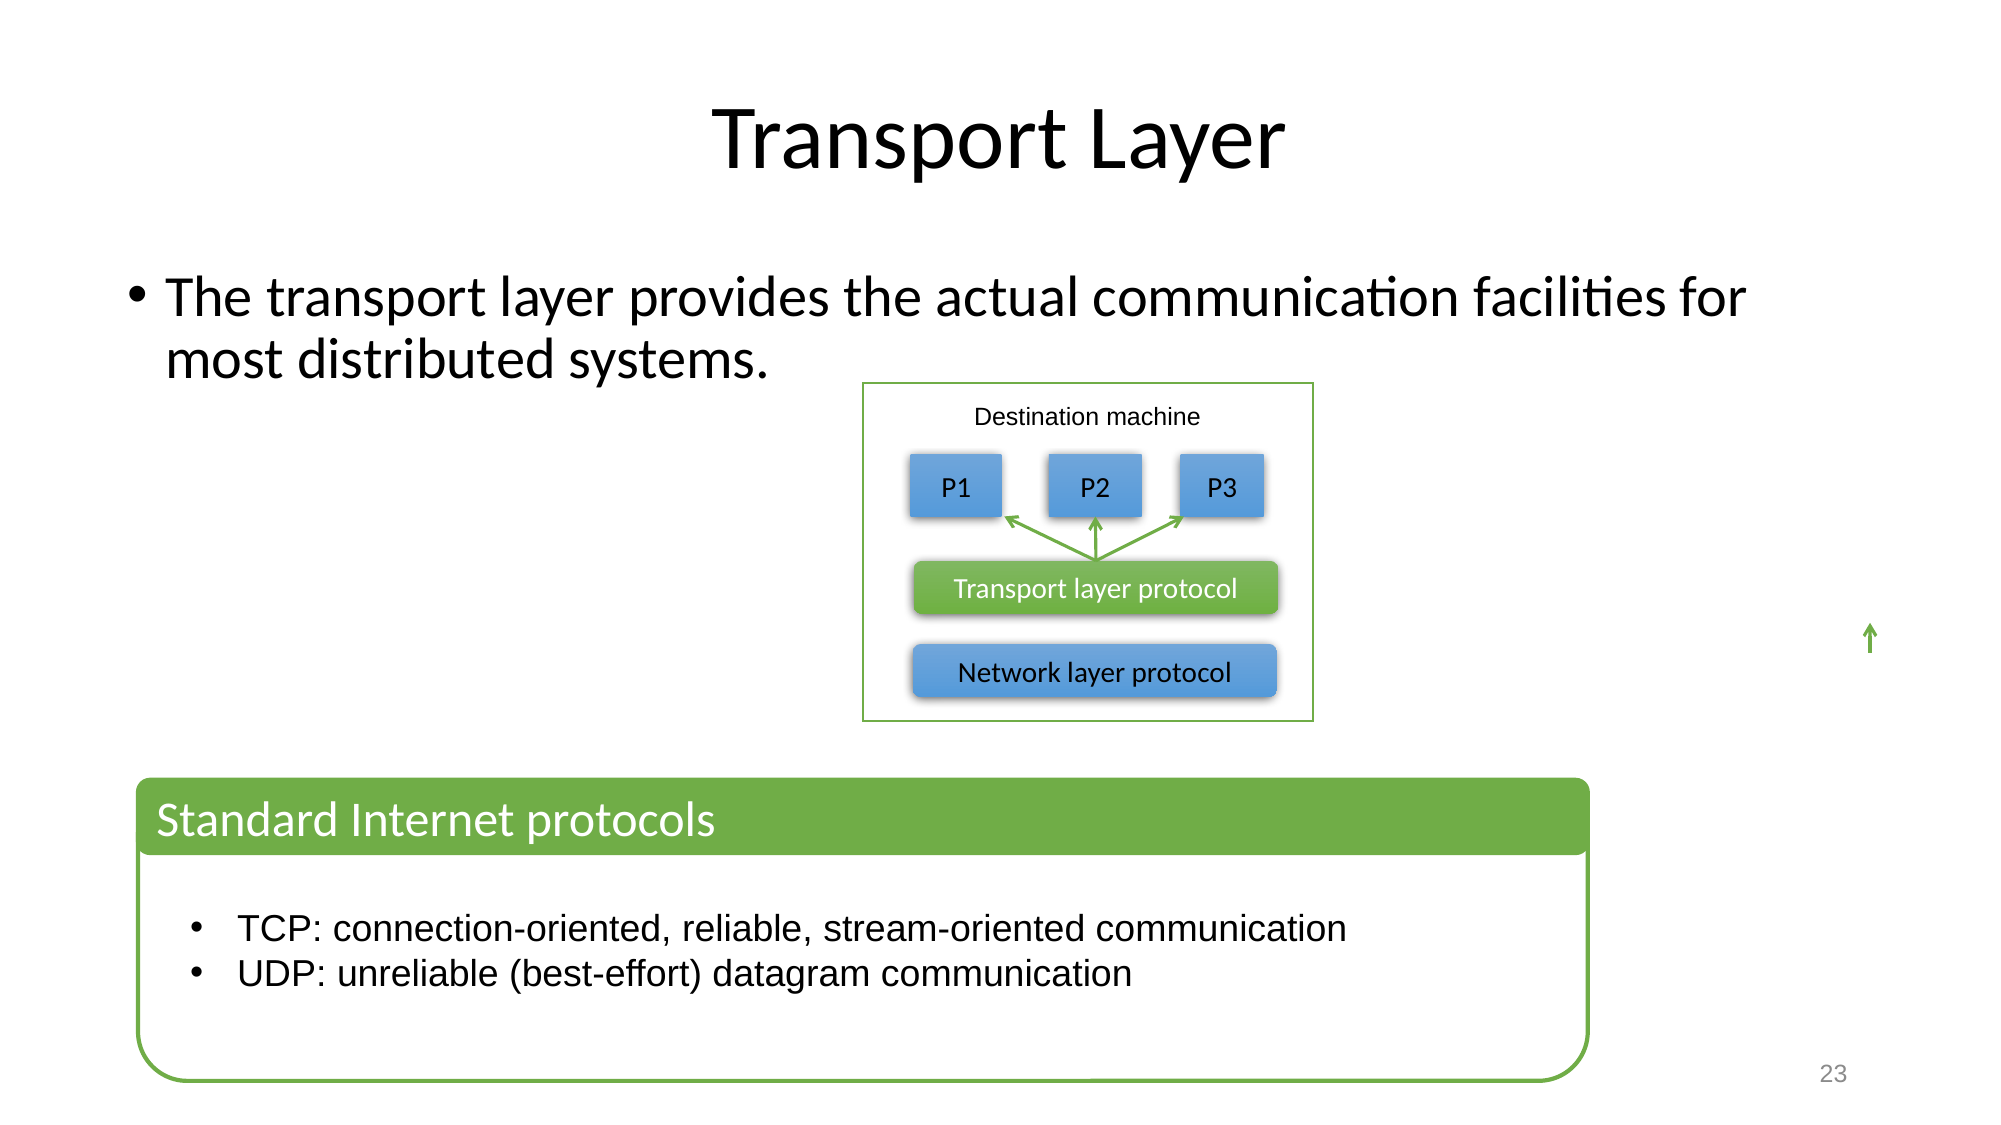

# Transport Layer
The transport layer provides the actual communication facilities for most distributed systems.

Destination machine
P1
P2
P3
Transport layer protocol
Network layer protocol
Standard Internet protocols

TCP: connection-oriented, reliable, stream-oriented communication
UDP: unreliable (best-effort) datagram communication
23